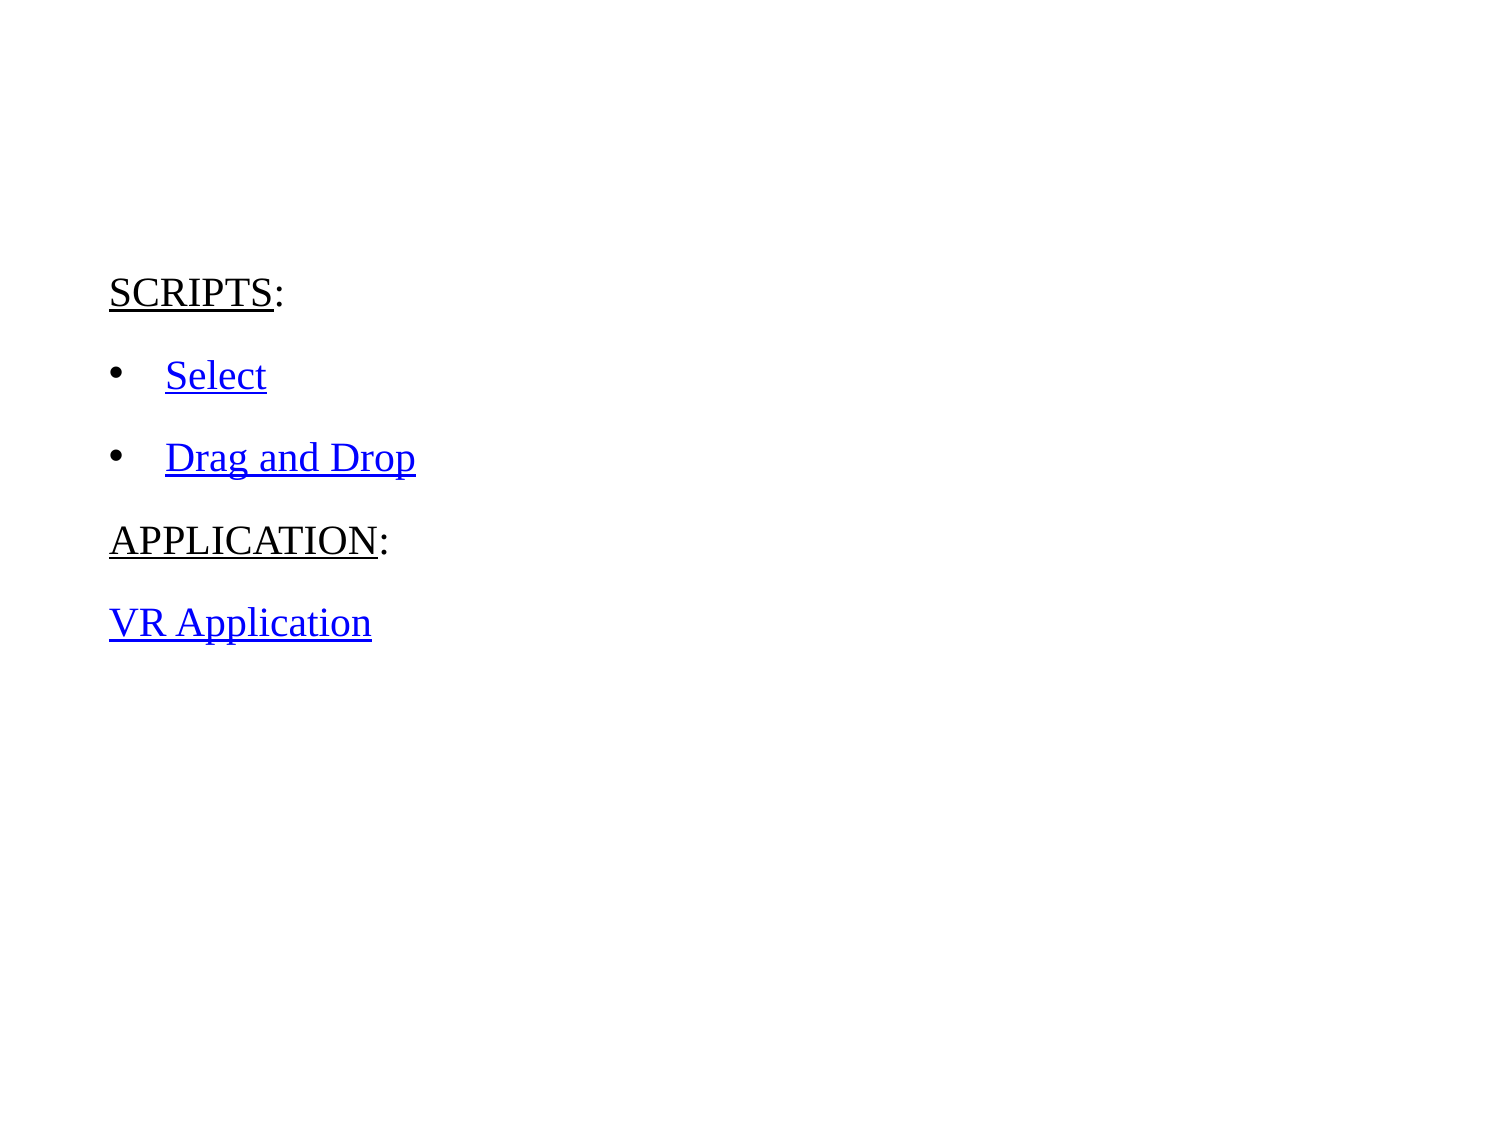

SCRIPTS:
Select
Drag and Drop
APPLICATION:
VR Application